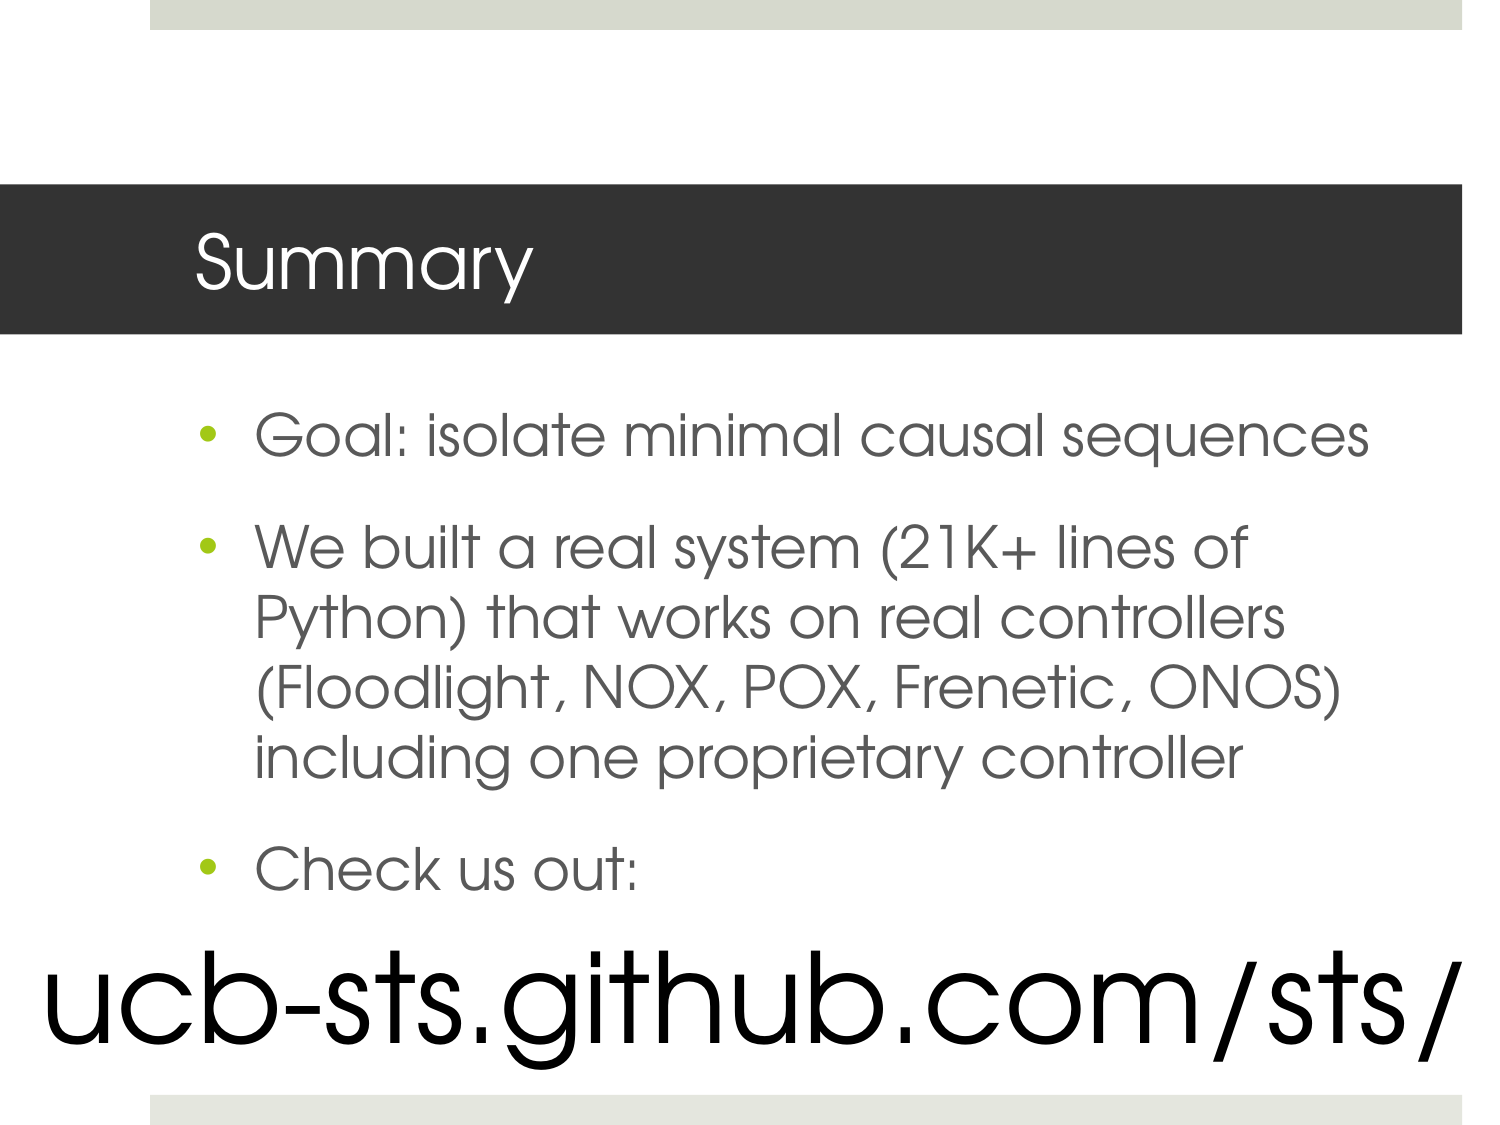

# Summary
Goal: isolate minimal causal sequences
We built a real system (21K+ lines of Python) that works on real controllers (Floodlight, NOX, POX, Frenetic, ONOS) including one proprietary controller
Check us out:
ucb-sts.github.com/sts/